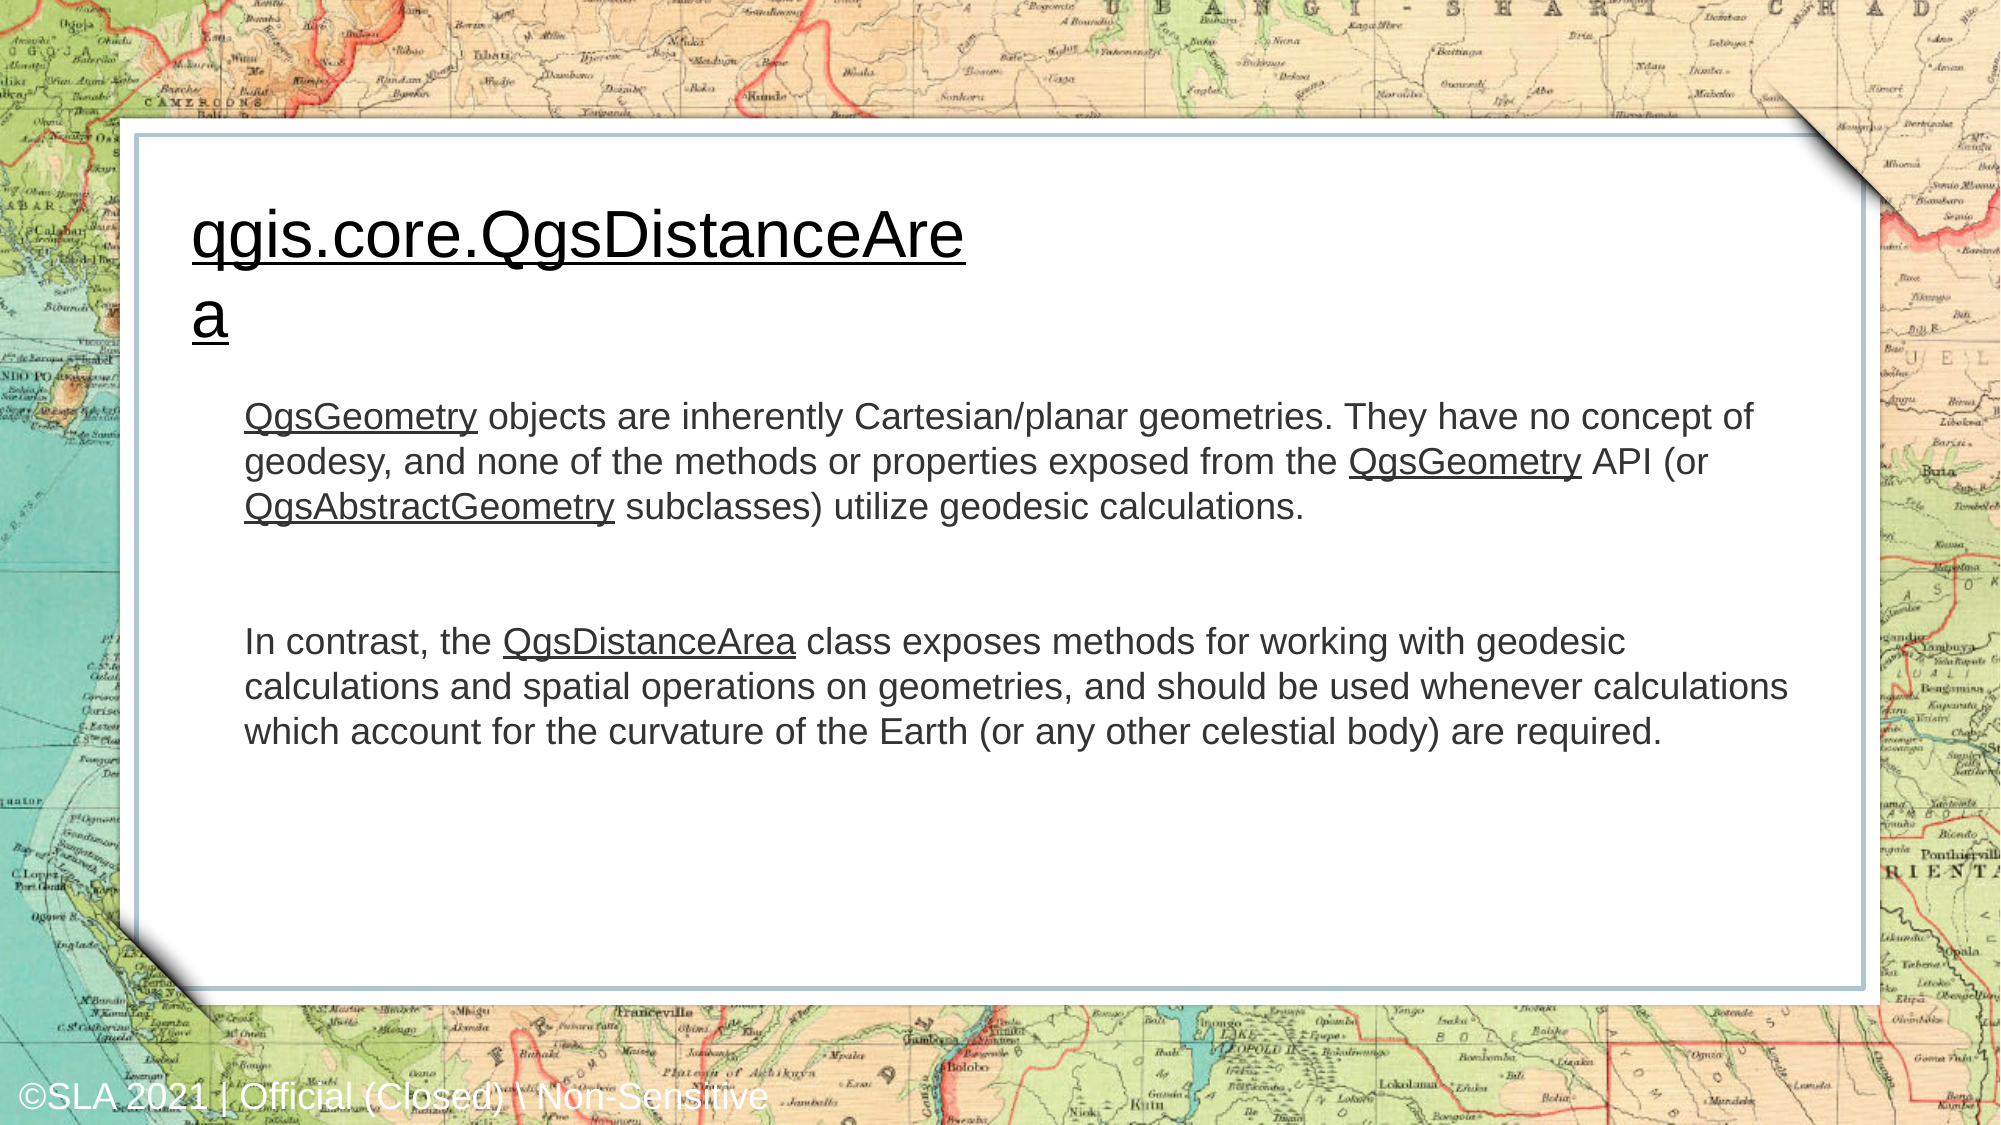

qgis.core.QgsDistanceArea

QgsGeometry objects are inherently Cartesian/planar geometries. They have no concept of geodesy, and none of the methods or properties exposed from the QgsGeometry API (or QgsAbstractGeometry subclasses) utilize geodesic calculations.

In contrast, the QgsDistanceArea class exposes methods for working with geodesic calculations and spatial operations on geometries, and should be used whenever calculations which account for the curvature of the Earth (or any other celestial body) are required.